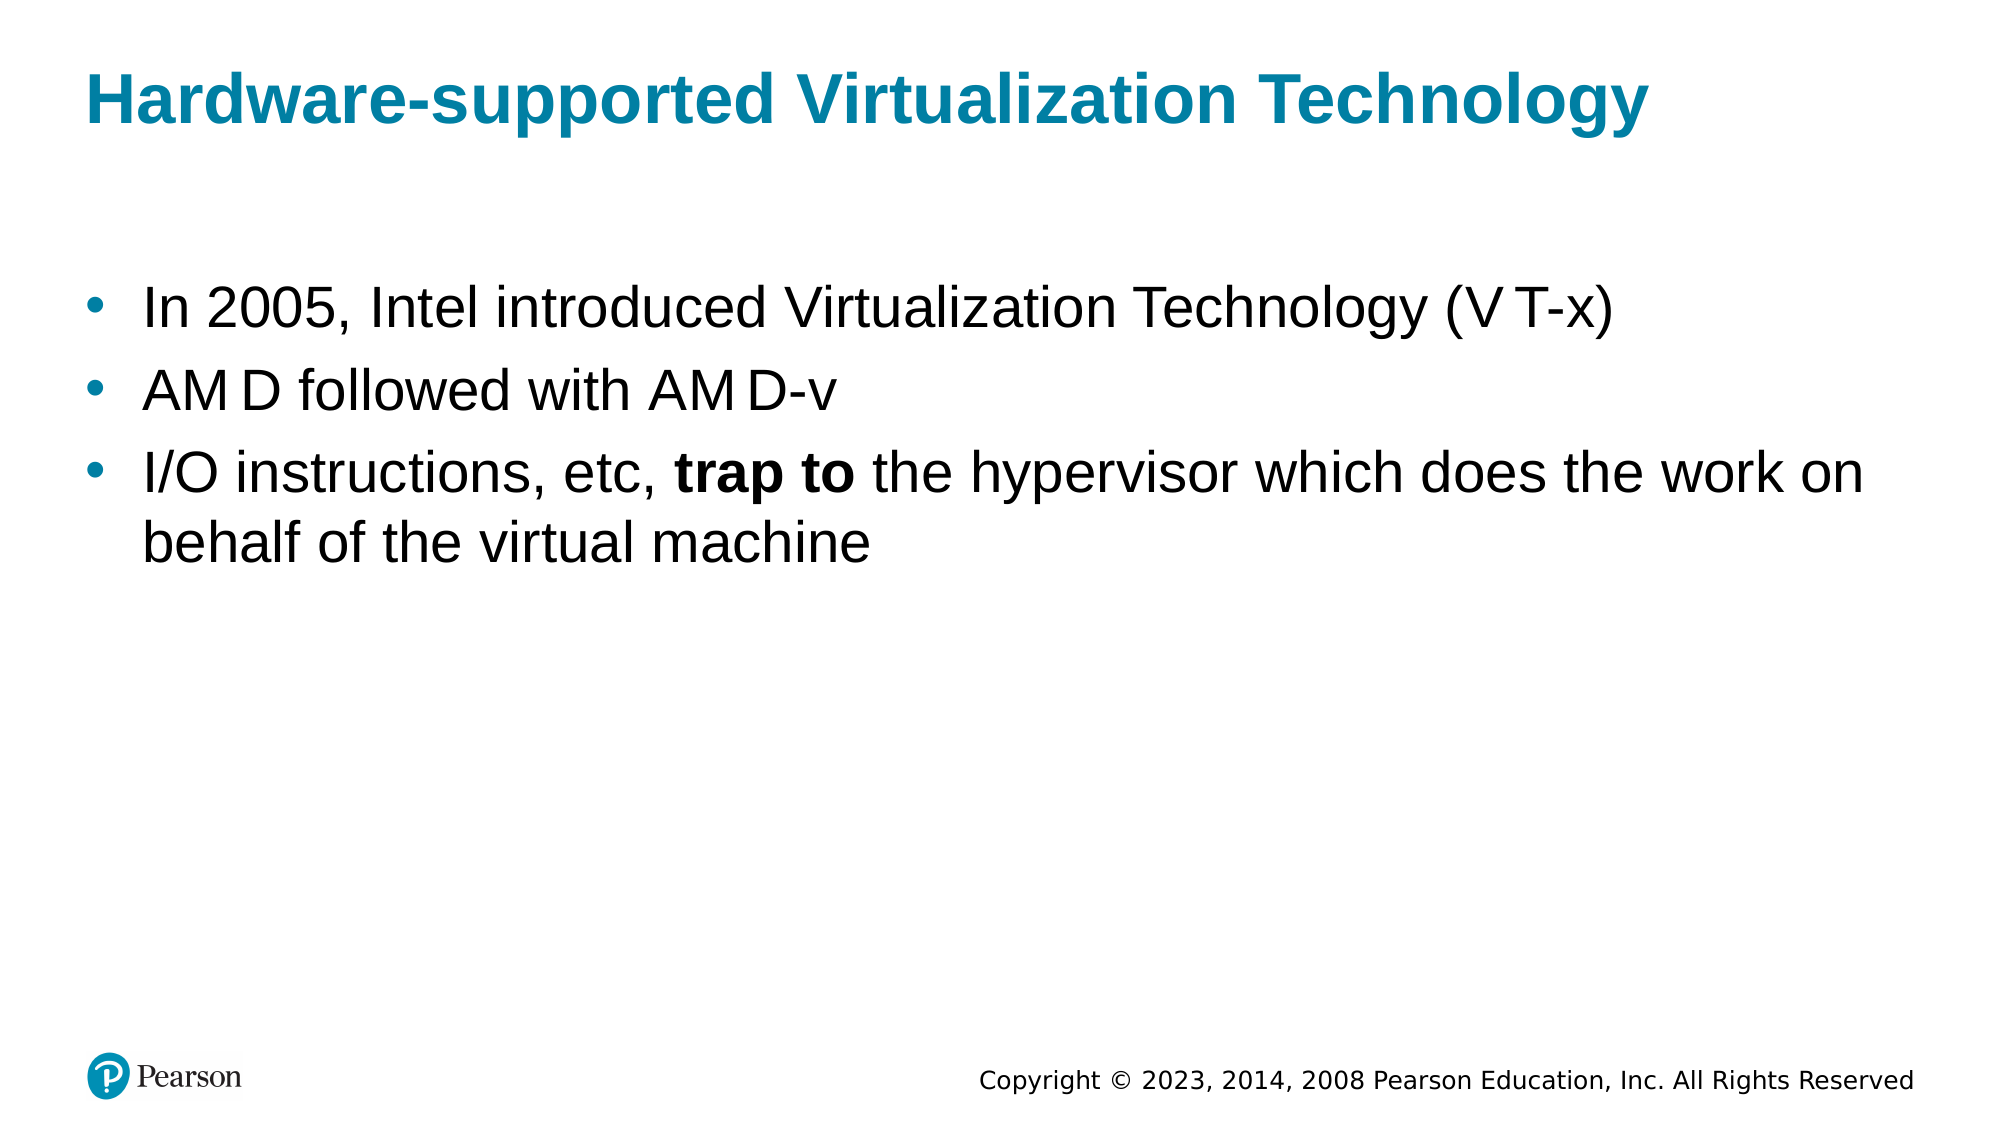

# Hardware-supported Virtualization Technology
In 2005, Intel introduced Virtualization Technology (V T-x)
A M D followed with A M D-v
I/O instructions, etc, trap to the hypervisor which does the work on behalf of the virtual machine